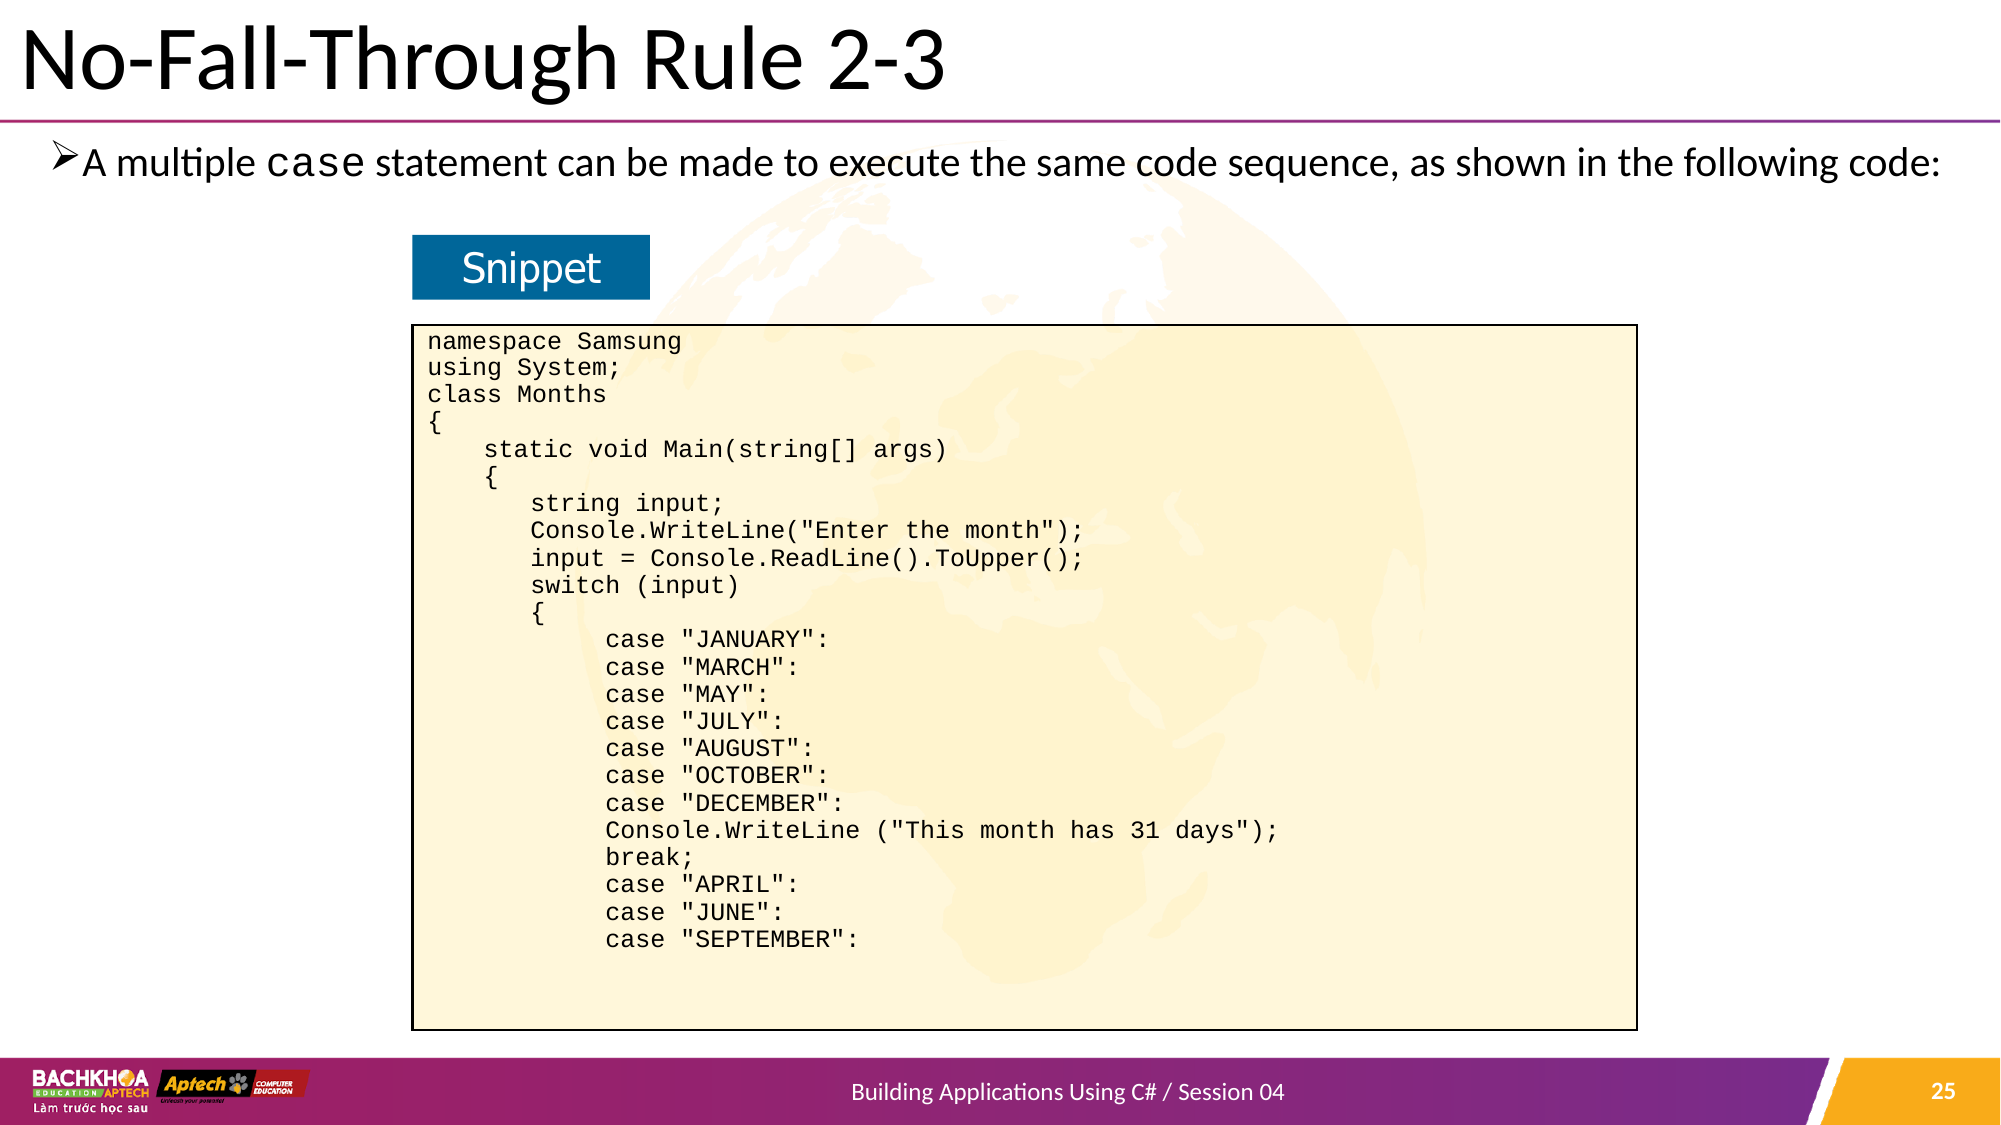

# No-Fall-Through Rule 2-3
A multiple case statement can be made to execute the same code sequence, as shown in the following code:

Snippet

namespace Samsung
using System;
class Months
{
static void Main(string[] args)
{
string input;
Console.WriteLine("Enter the month");
input = Console.ReadLine().ToUpper();
switch (input)
{
case "JANUARY":
case "MARCH":
case "MAY":
case "JULY":
case "AUGUST":
case "OCTOBER":
case "DECEMBER":
Console.WriteLine ("This month has 31 days");
break;
case "APRIL":
case "JUNE":
case "SEPTEMBER":

25
Building Applications Using C# / Session 04